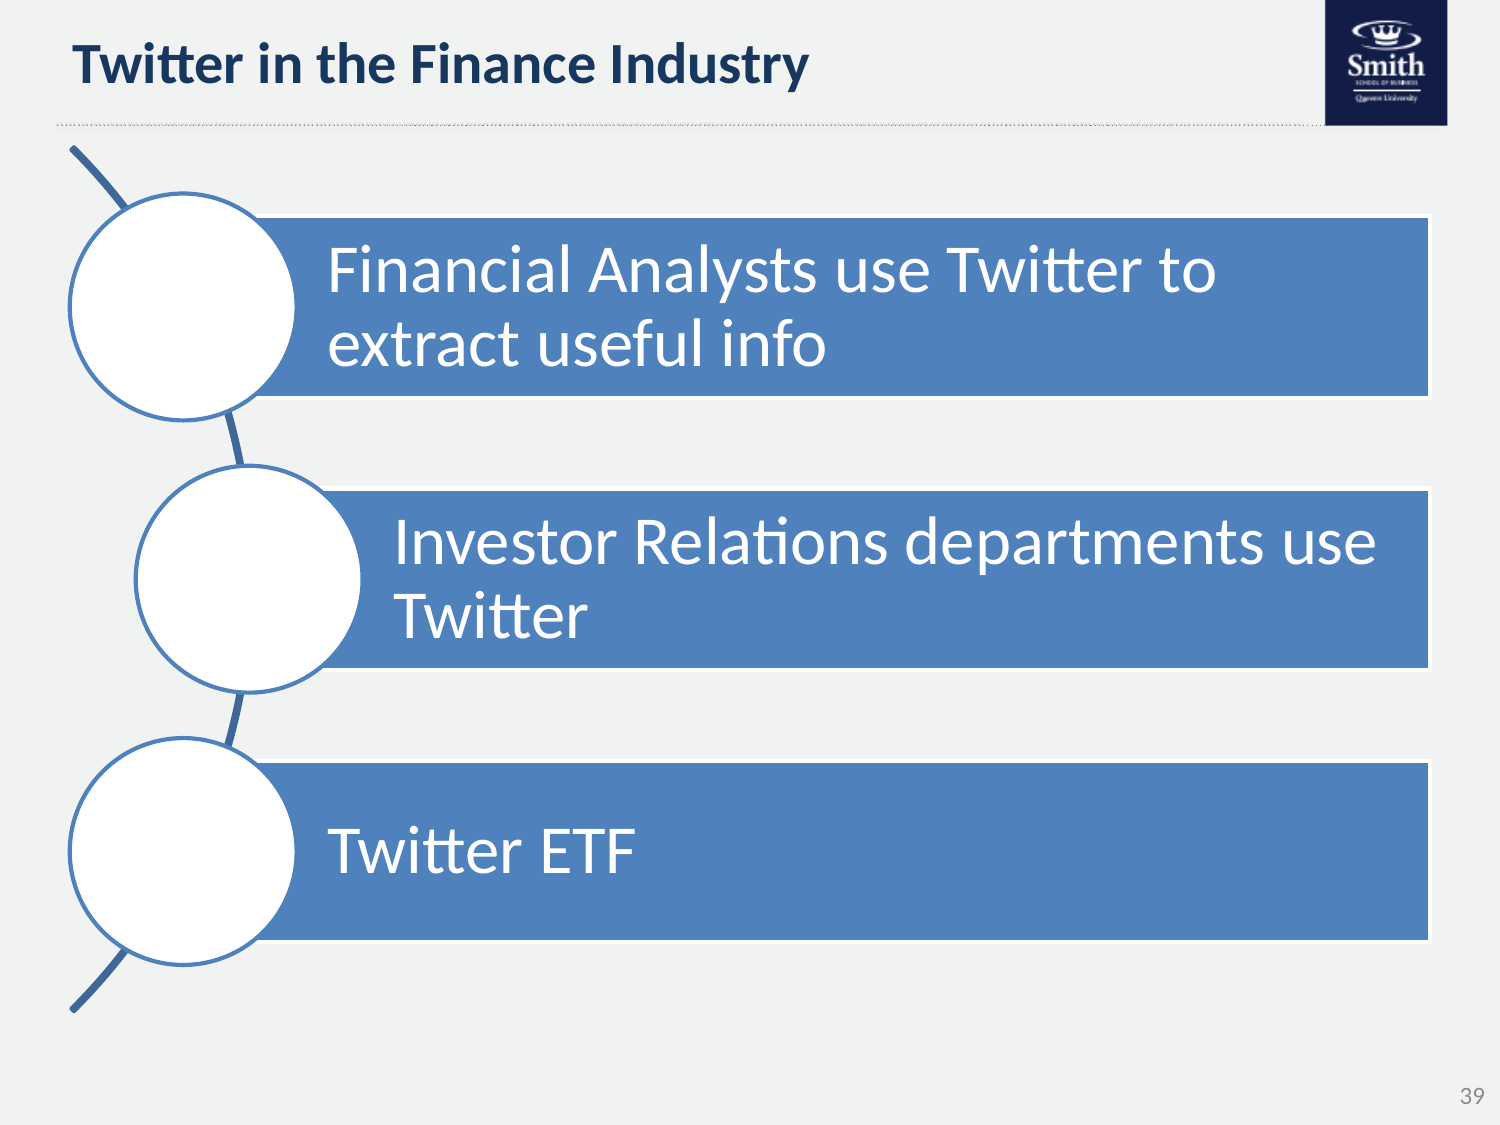

# Twitter in the Finance Industry
Financial Analysts use Twitter to extract useful info
Investor Relations departments use Twitter
Twitter ETF